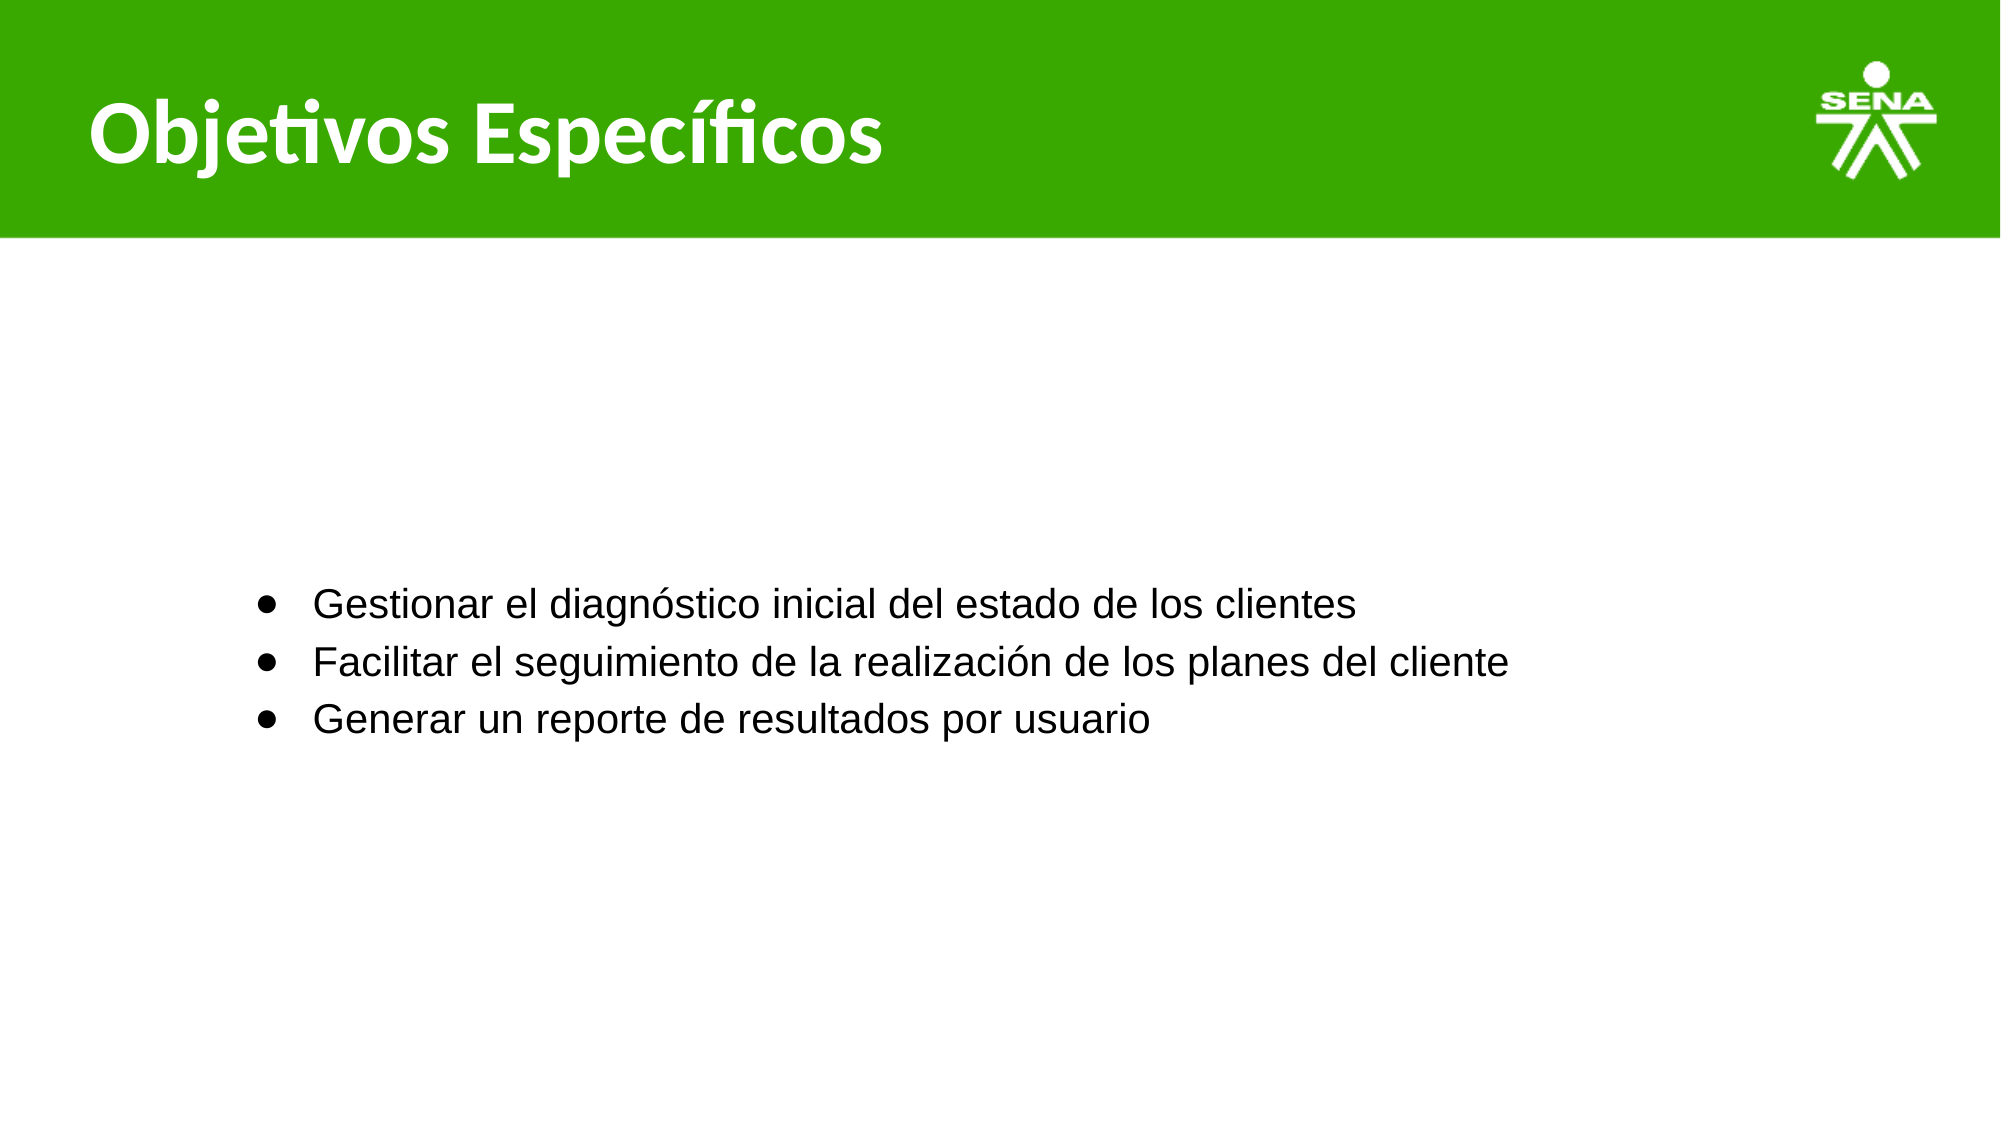

# Objetivos Específicos
Gestionar el diagnóstico inicial del estado de los clientes
Facilitar el seguimiento de la realización de los planes del cliente
Generar un reporte de resultados por usuario